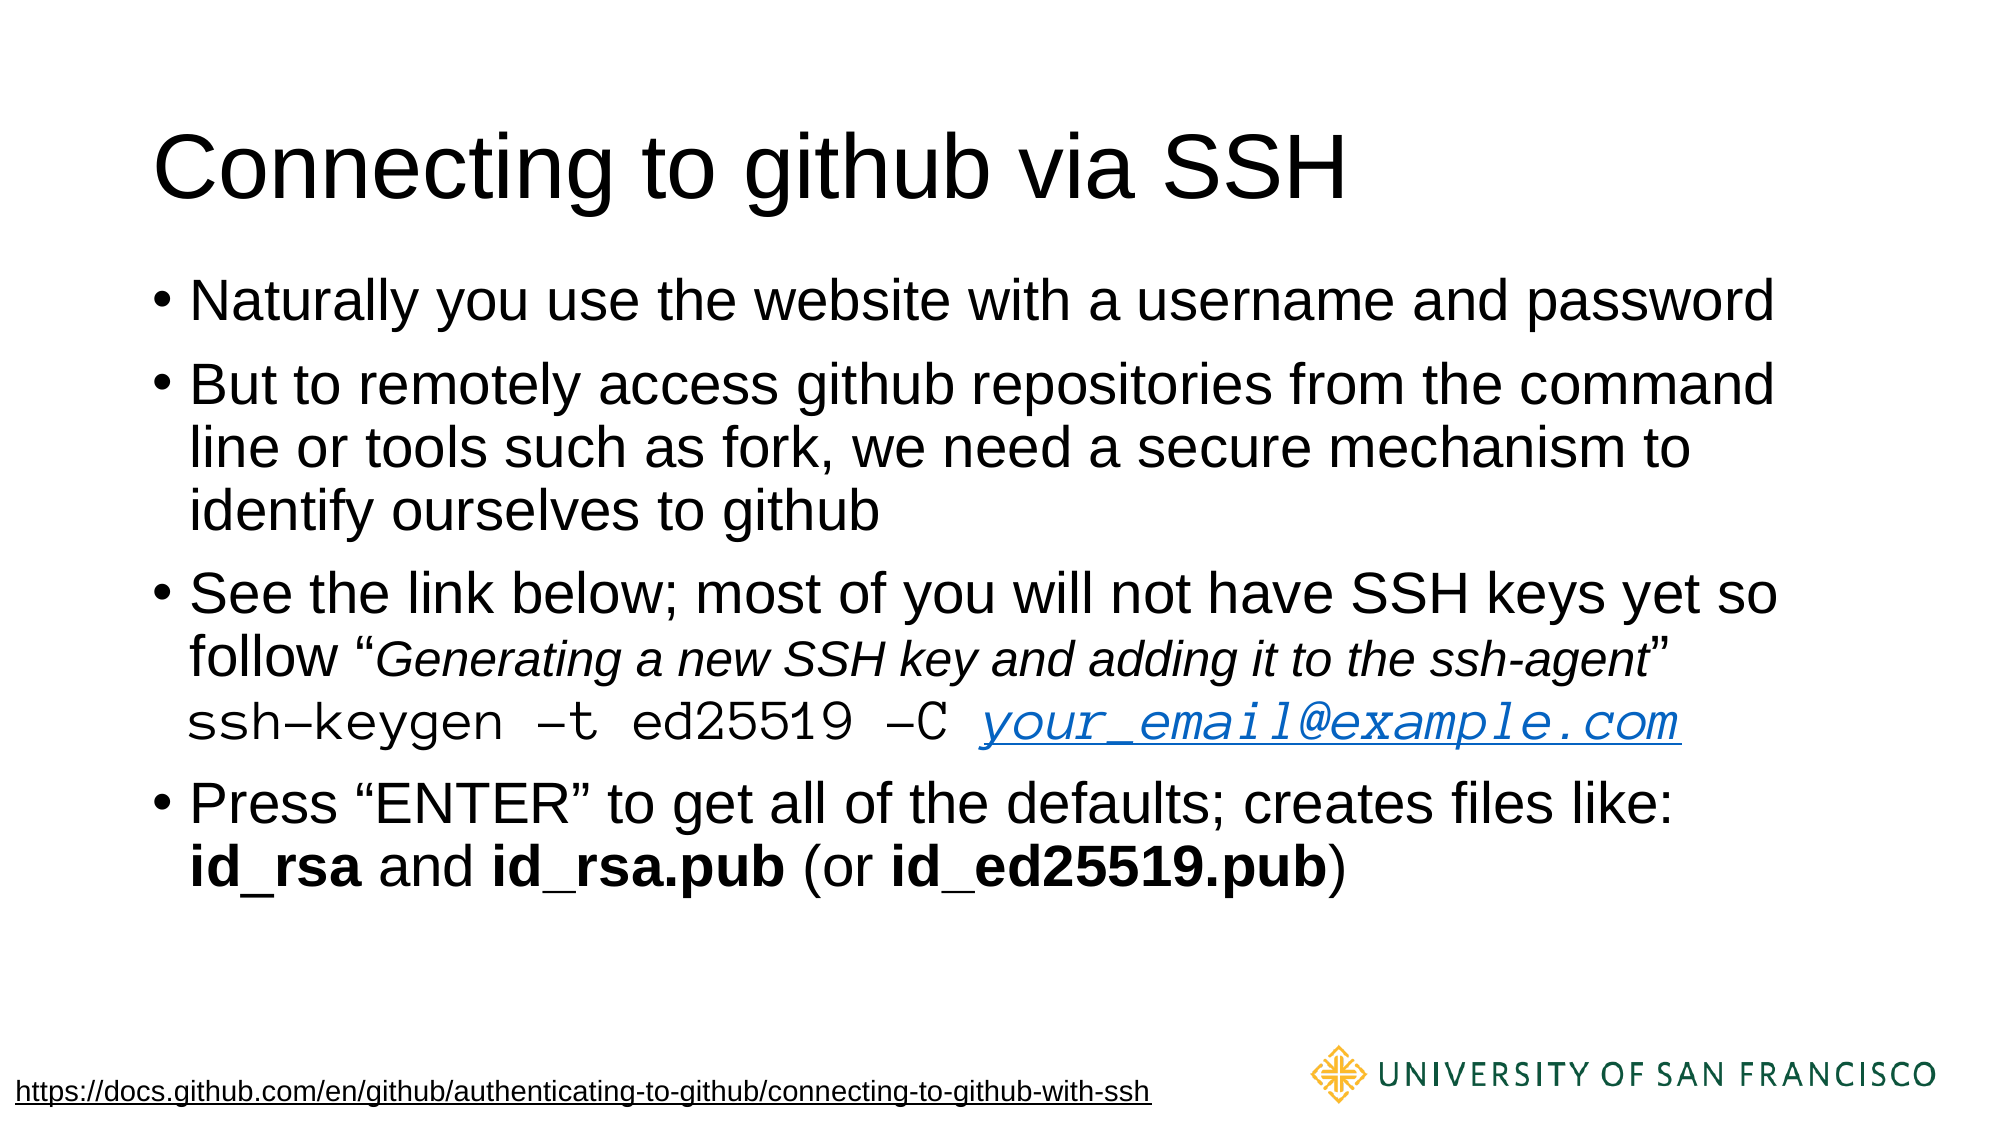

# Connecting to github via SSH
Naturally you use the website with a username and password
But to remotely access github repositories from the command line or tools such as fork, we need a secure mechanism to identify ourselves to github
See the link below; most of you will not have SSH keys yet so follow “Generating a new SSH key and adding it to the ssh-agent”
ssh-keygen -t ed25519 -C your_email@example.com
Press “ENTER” to get all of the defaults; creates files like:
id_rsa and id_rsa.pub (or id_ed25519.pub)
https://docs.github.com/en/github/authenticating-to-github/connecting-to-github-with-ssh